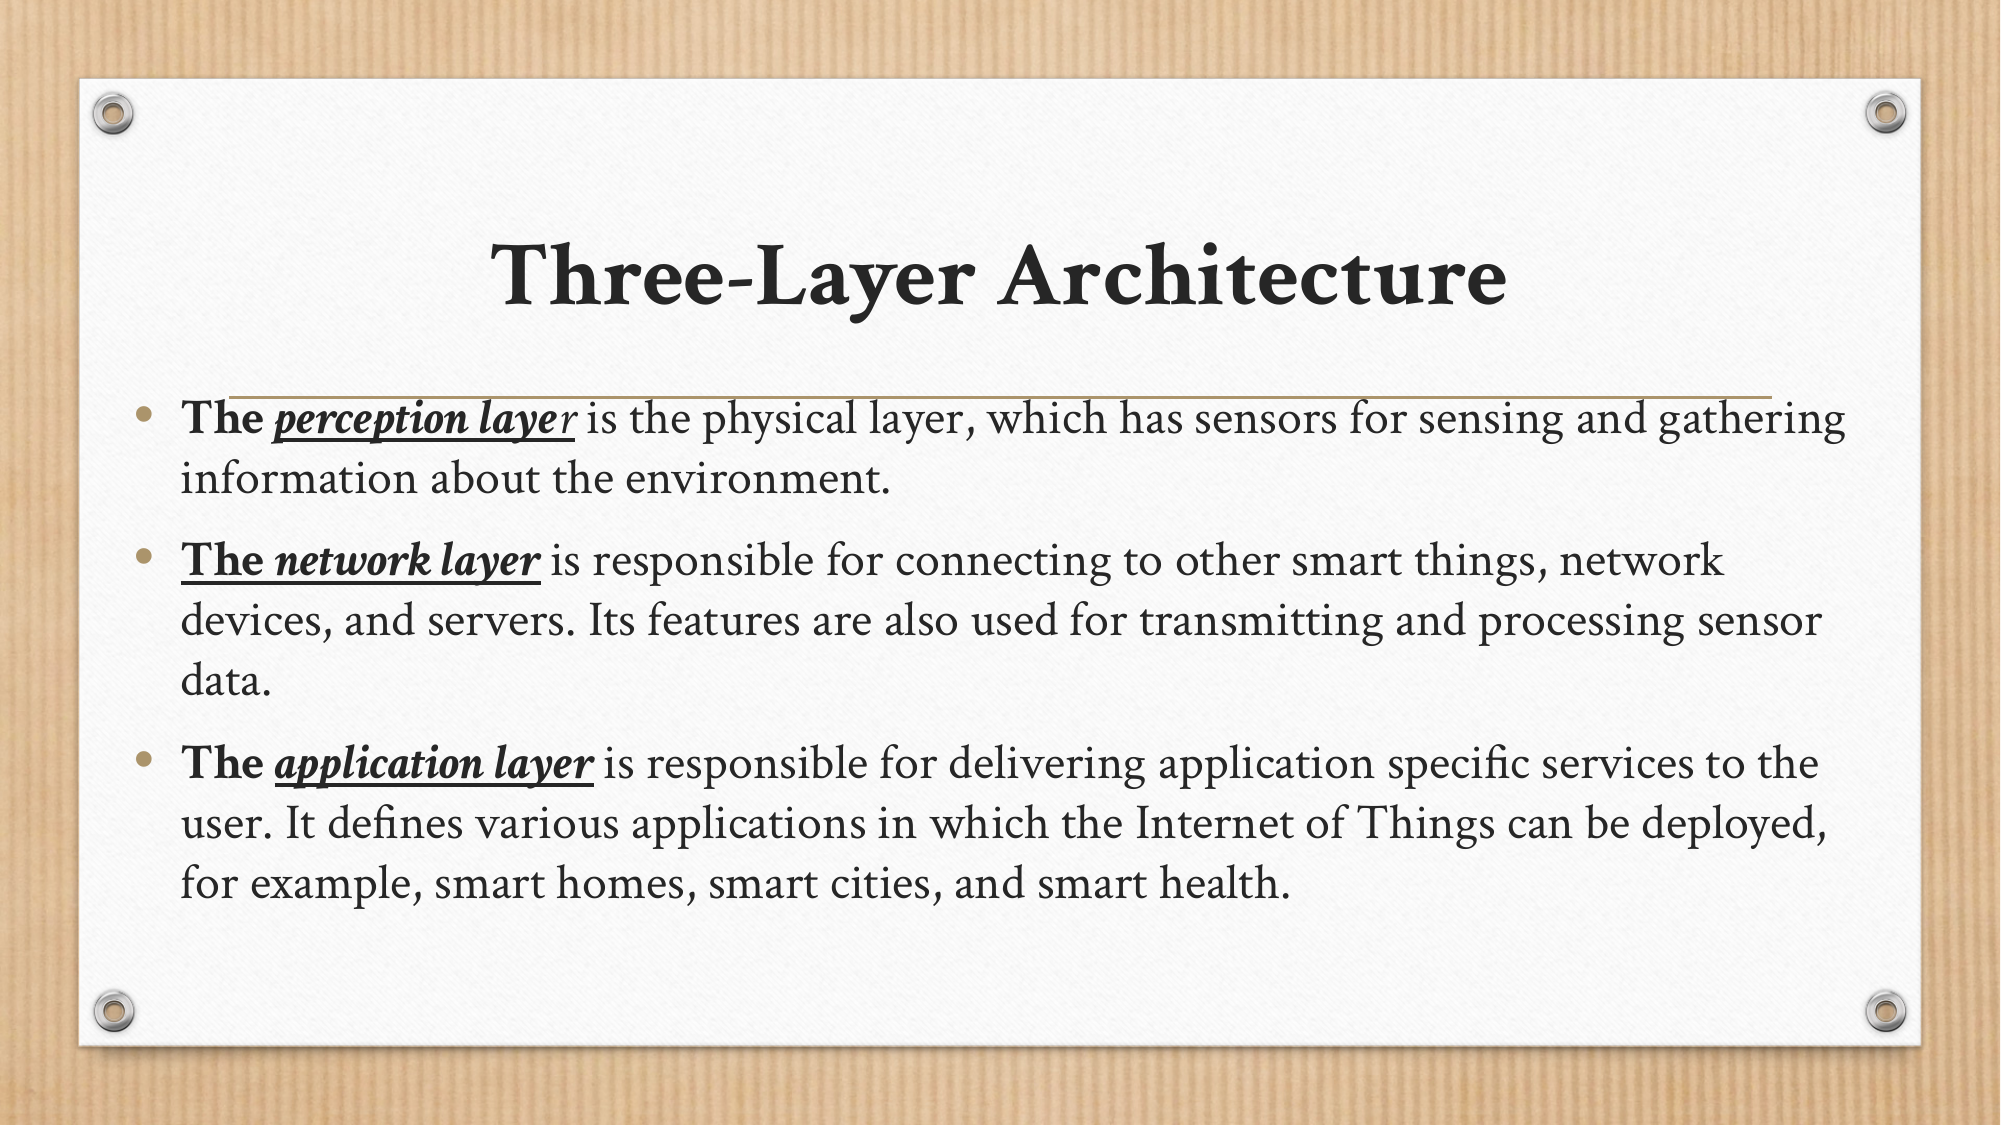

# Three-Layer Architecture
The perception layer is the physical layer, which has sensors for sensing and gathering information about the environment.
The network layer is responsible for connecting to other smart things, network devices, and servers. Its features are also used for transmitting and processing sensor data.
The application layer is responsible for delivering application specific services to the user. It defines various applications in which the Internet of Things can be deployed, for example, smart homes, smart cities, and smart health.